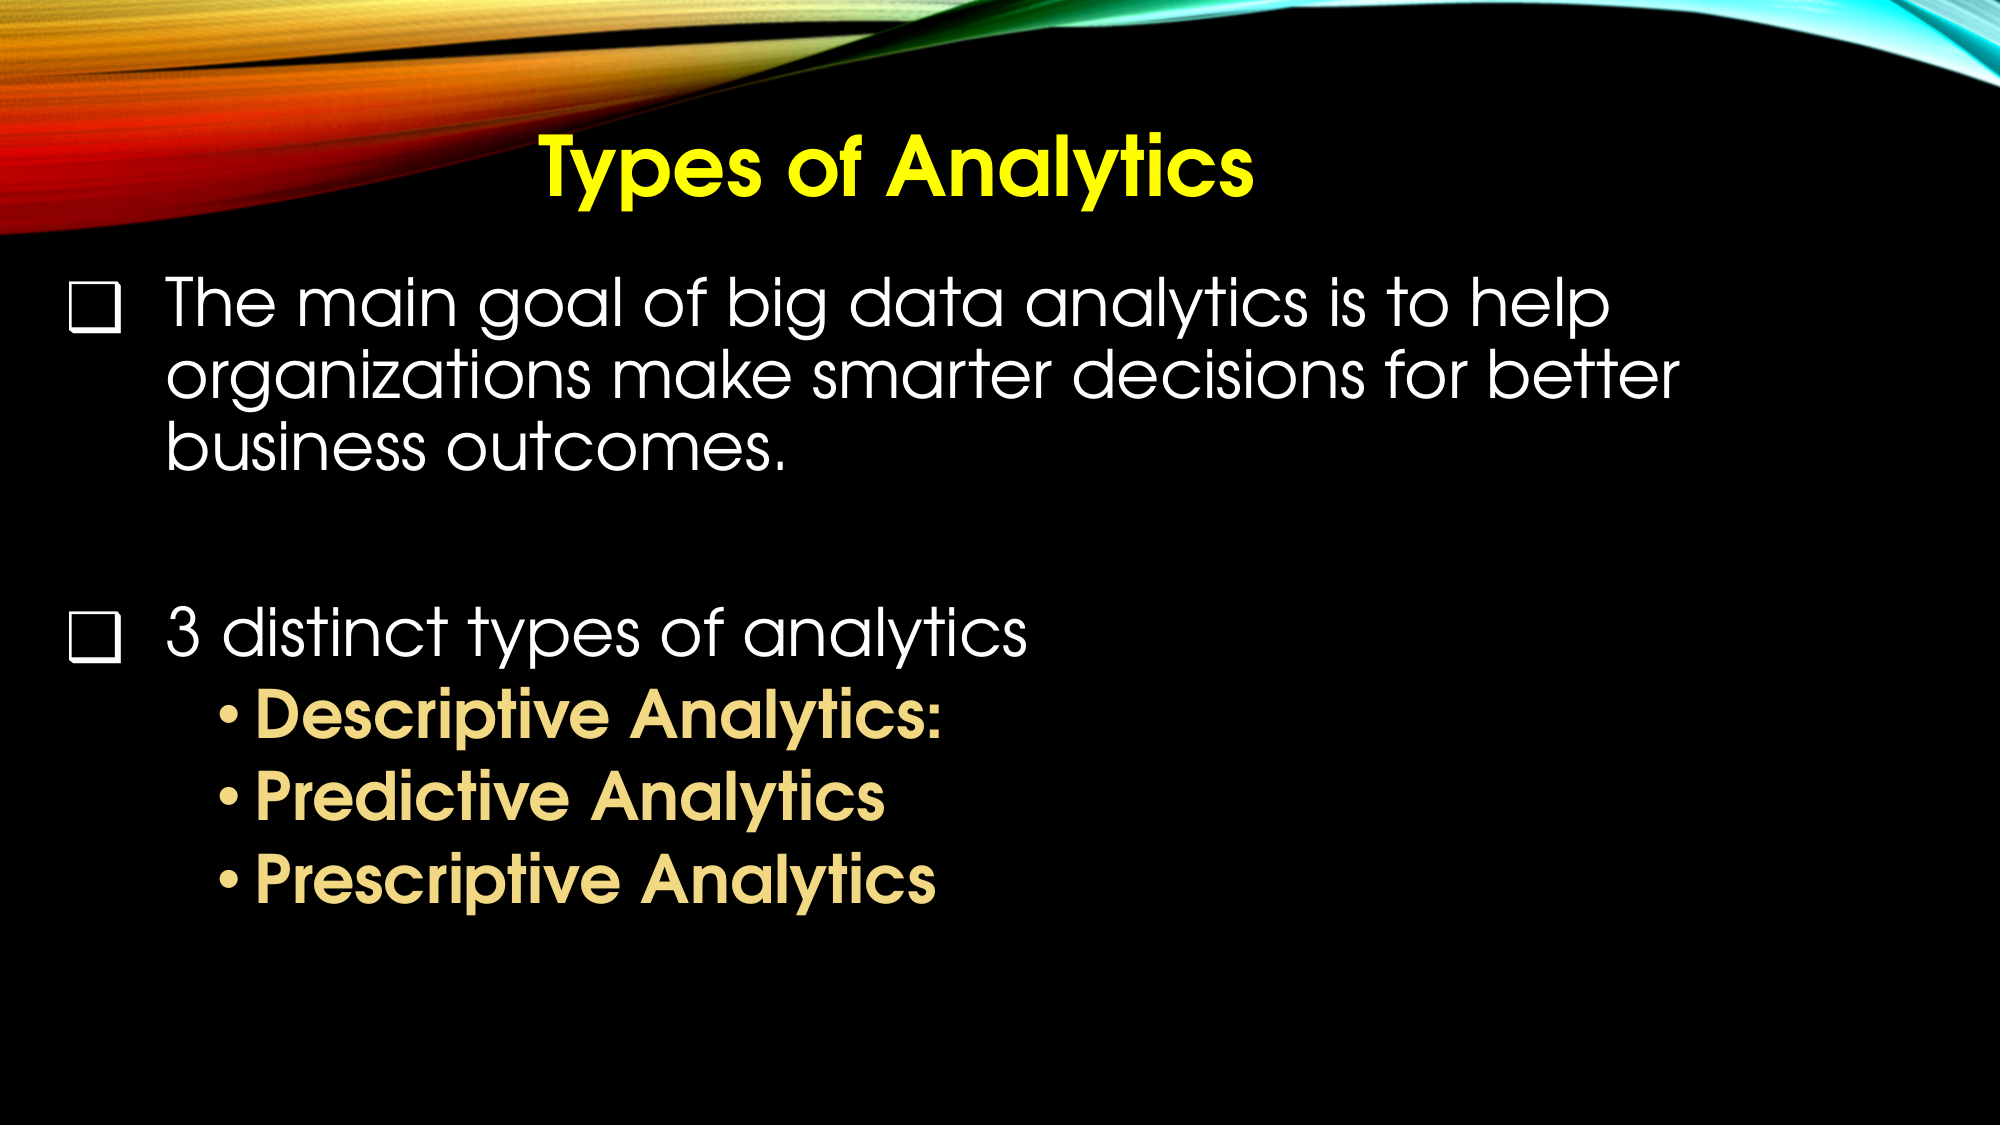

# Types of Analytics

The main goal of big data analytics is to help organizations make smarter decisions for better business outcomes.

3 distinct types of analytics
Descriptive Analytics:
Predictive Analytics
Prescriptive Analytics